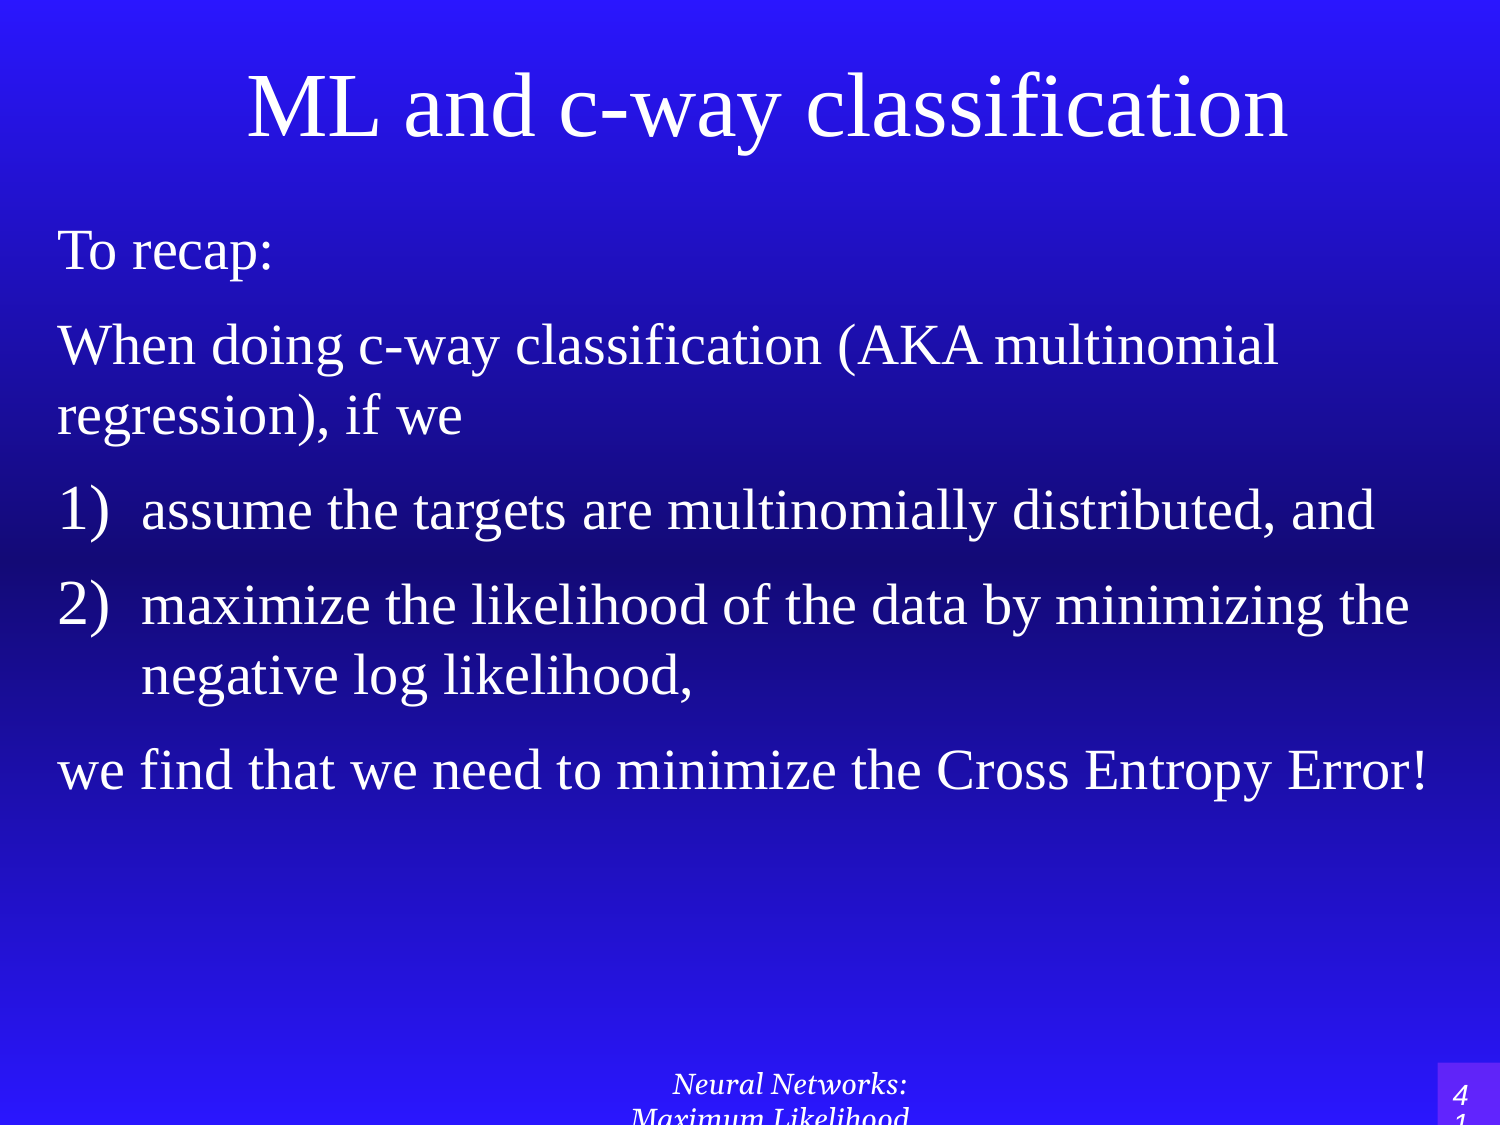

# ML and c-way classification
To recap:
When doing c-way classification (AKA multinomial regression), if we
assume the targets are multinomially distributed, and
maximize the likelihood of the data by minimizing the negative log likelihood,
we find that we need to minimize the Cross Entropy Error!

41
Neural Networks: Maximum Likelihood